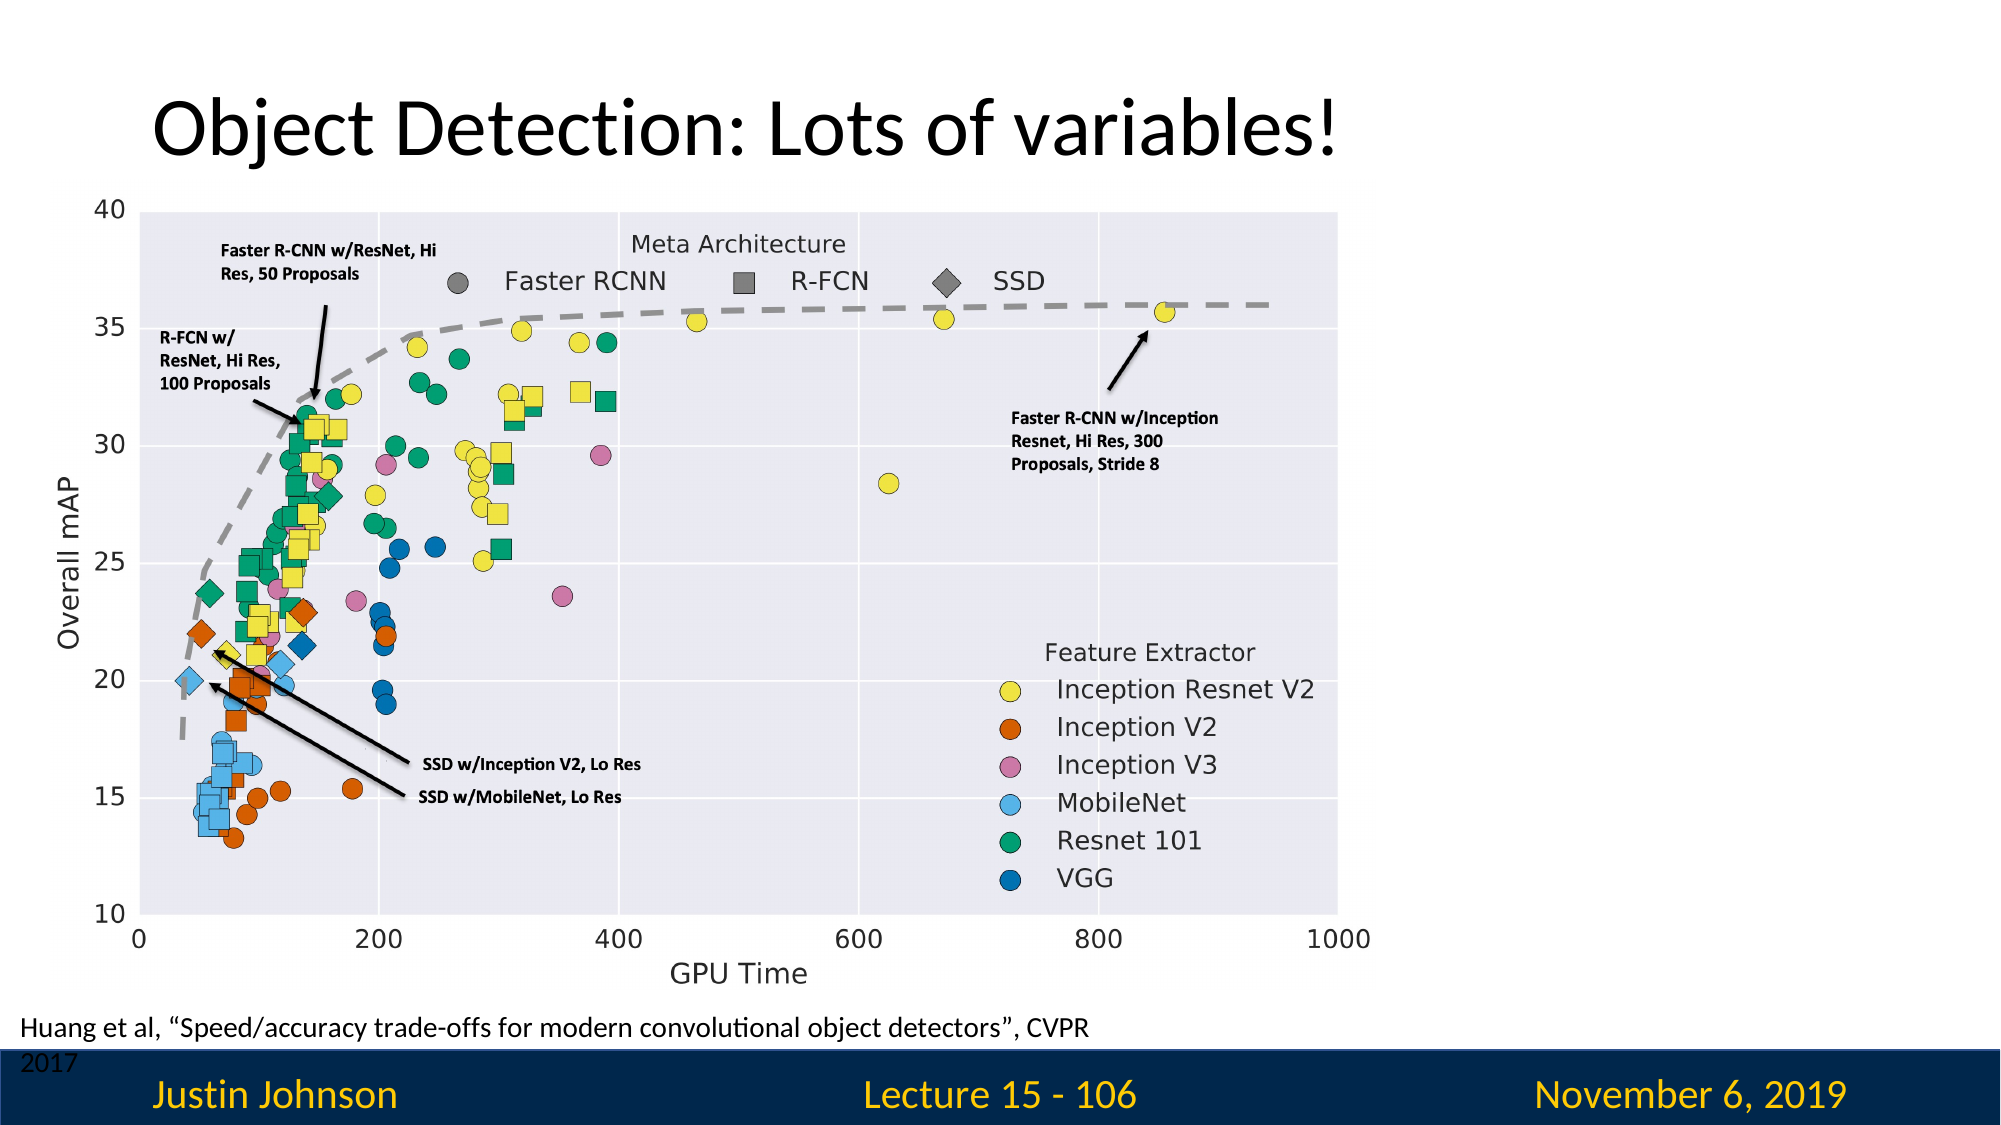

# Object Detection: Lots of variables!

Huang et al, “Speed/accuracy trade-offs for modern convolutional object detectors”, CVPR 2017
Justin Johnson
November 6, 2019
Lecture 15 - 106